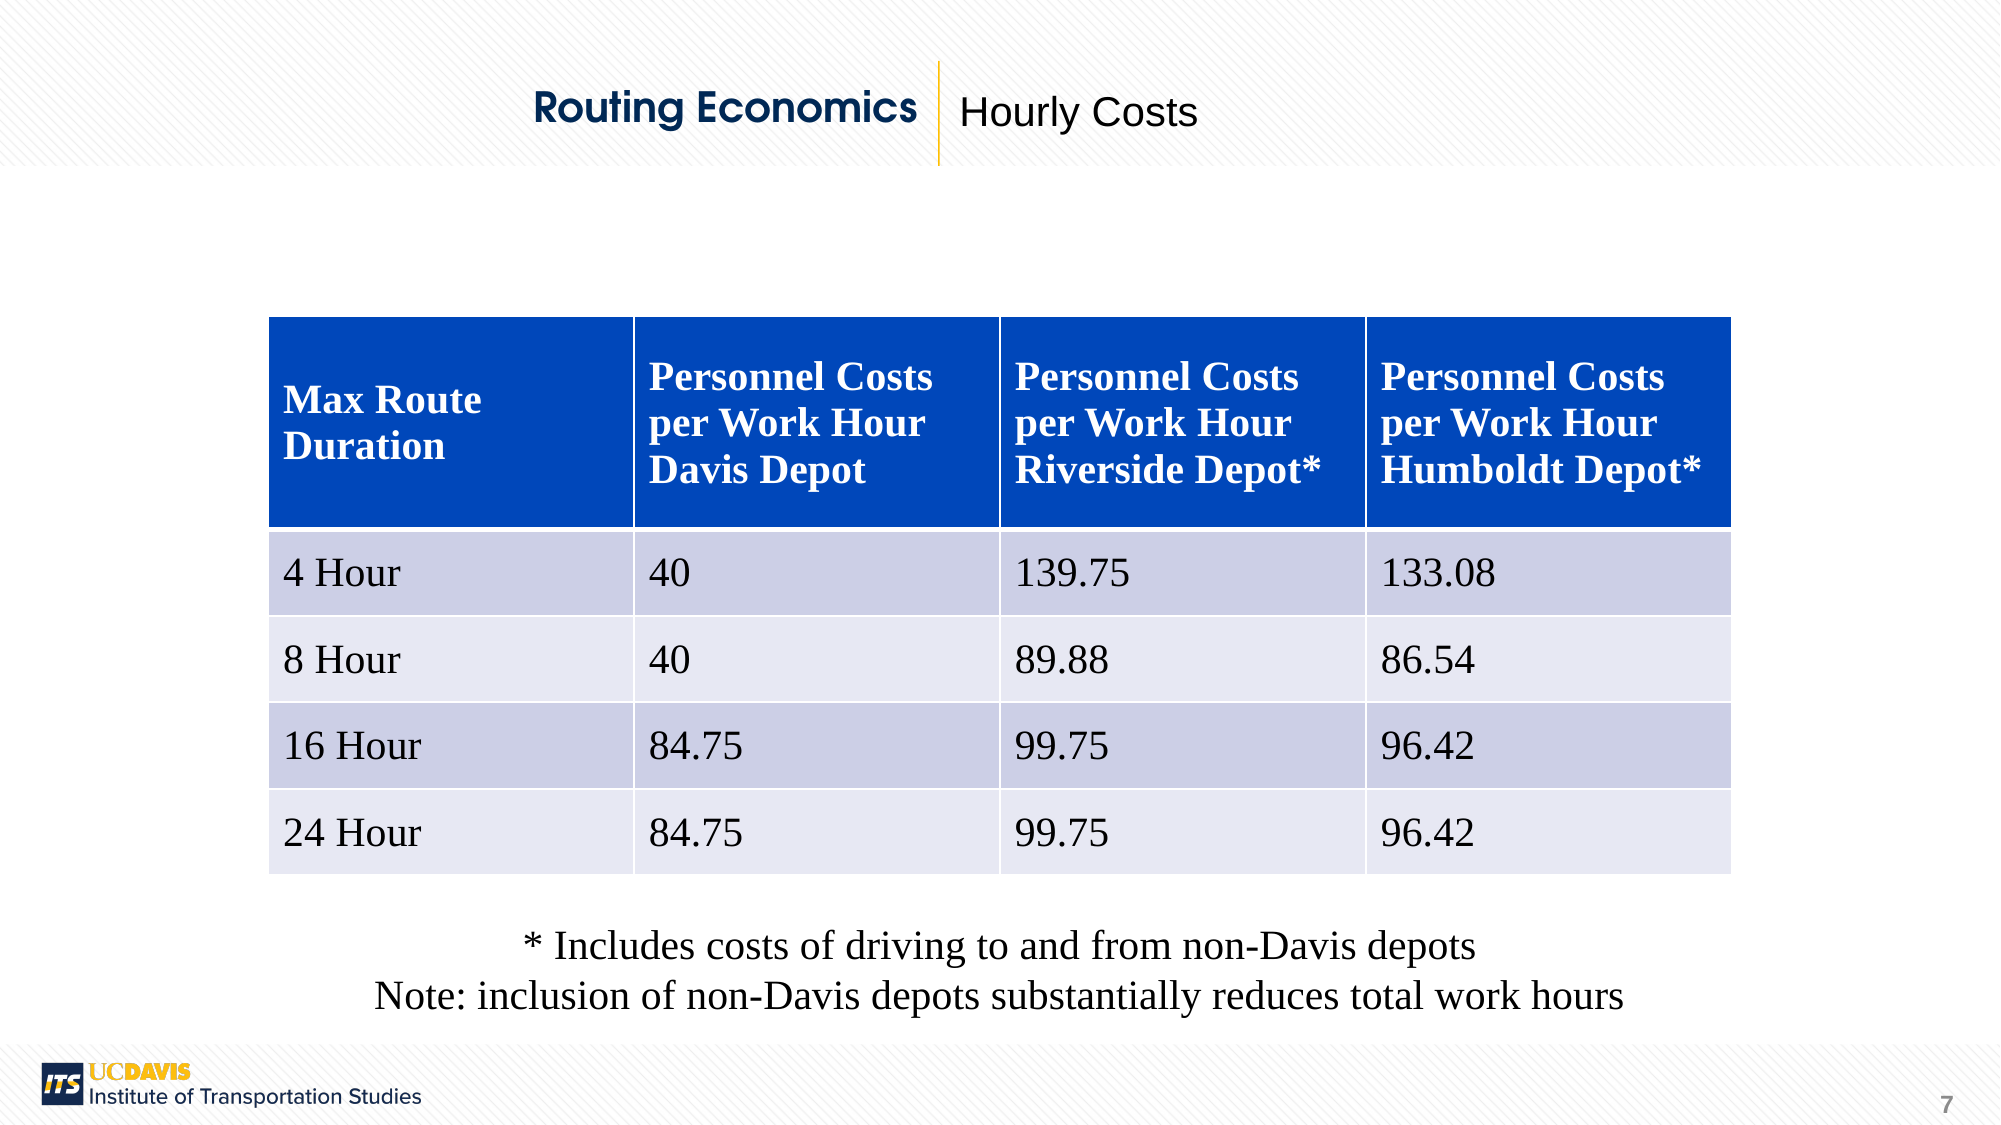

Hourly Costs
Routing Economics
| Max Route Duration | Personnel Costs per Work Hour Davis Depot | Personnel Costs per Work Hour Riverside Depot\* | Personnel Costs per Work Hour Humboldt Depot\* |
| --- | --- | --- | --- |
| 4 Hour | 40 | 139.75 | 133.08 |
| 8 Hour | 40 | 89.88 | 86.54 |
| 16 Hour | 84.75 | 99.75 | 96.42 |
| 24 Hour | 84.75 | 99.75 | 96.42 |
* Includes costs of driving to and from non-Davis depots
Note: inclusion of non-Davis depots substantially reduces total work hours
7